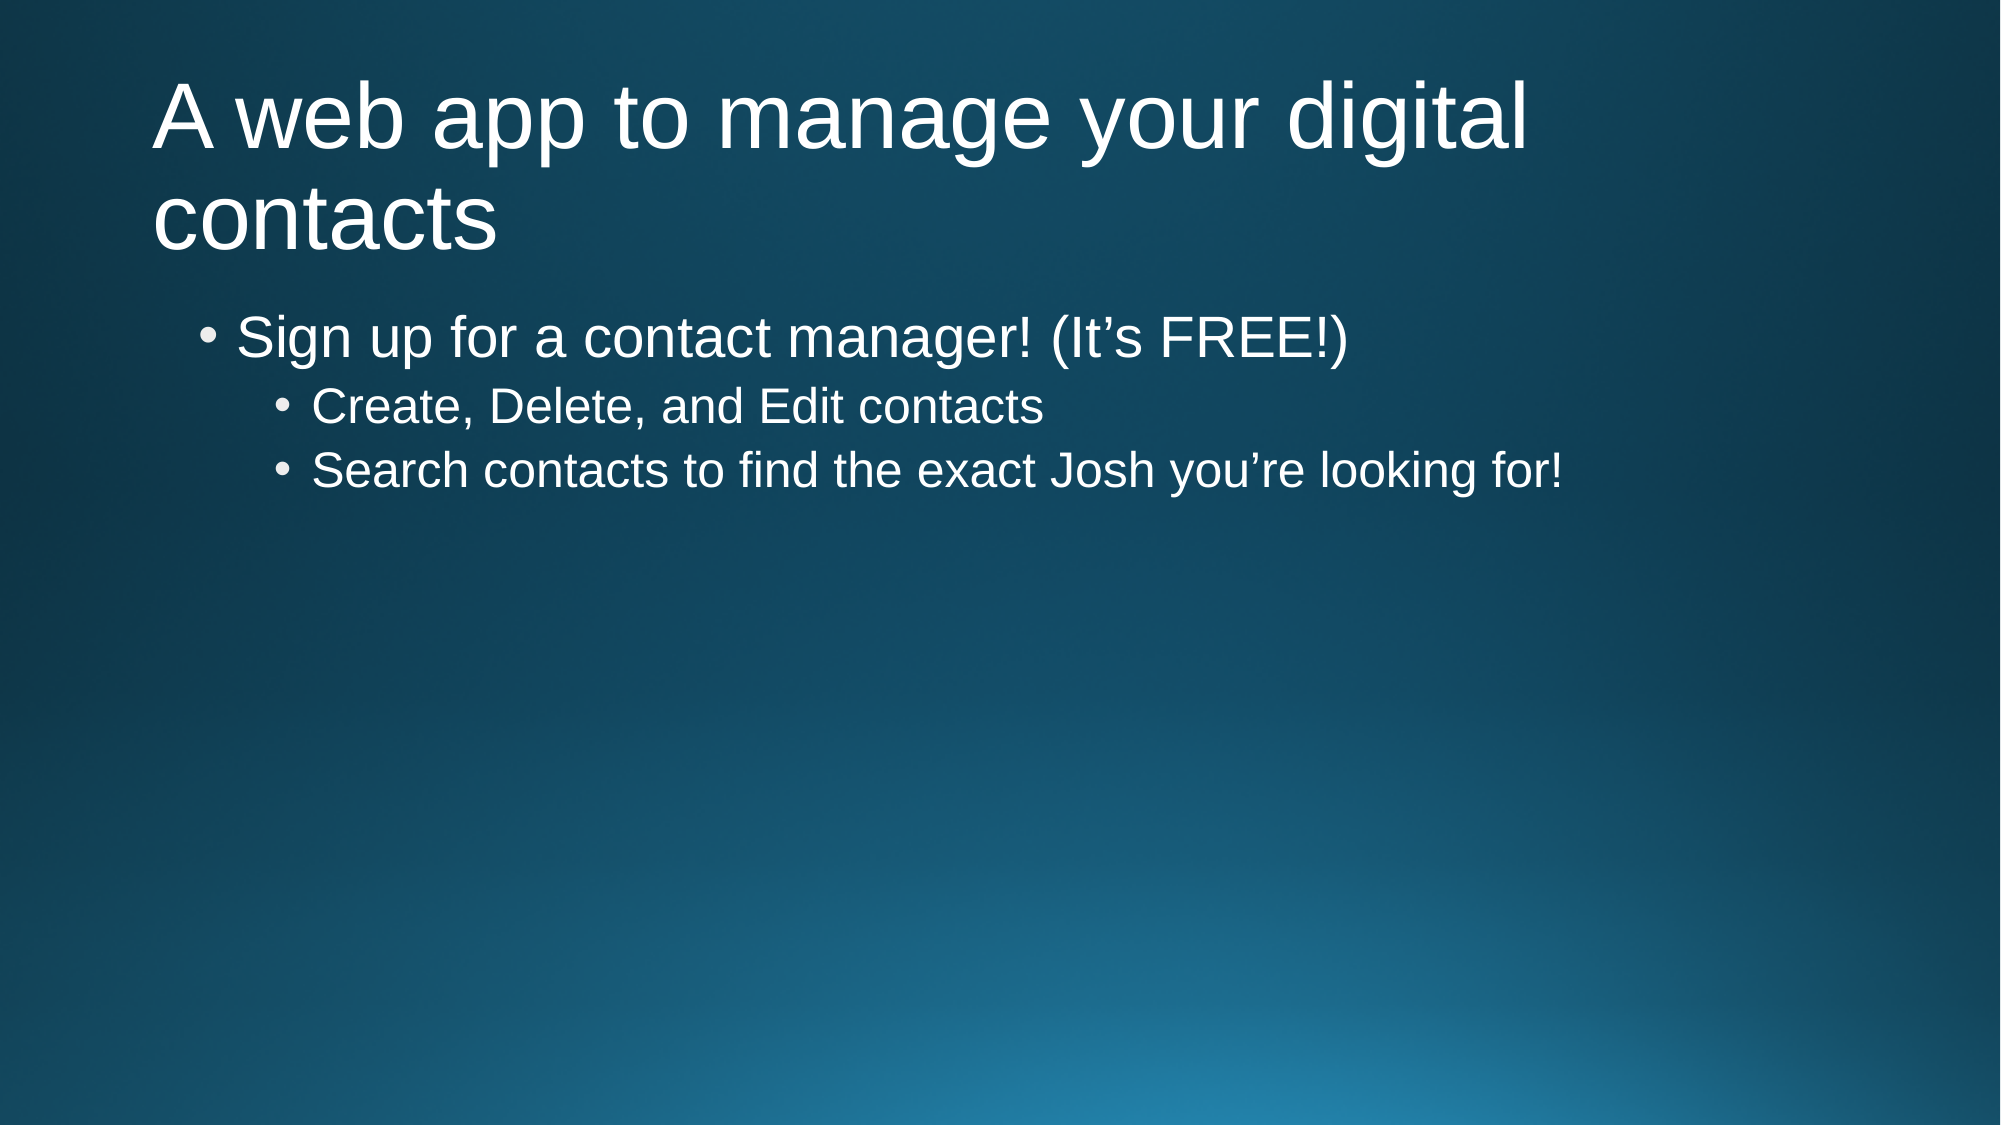

# A web app to manage your digital contacts
Sign up for a contact manager! (It’s FREE!)
Create, Delete, and Edit contacts
Search contacts to find the exact Josh you’re looking for!